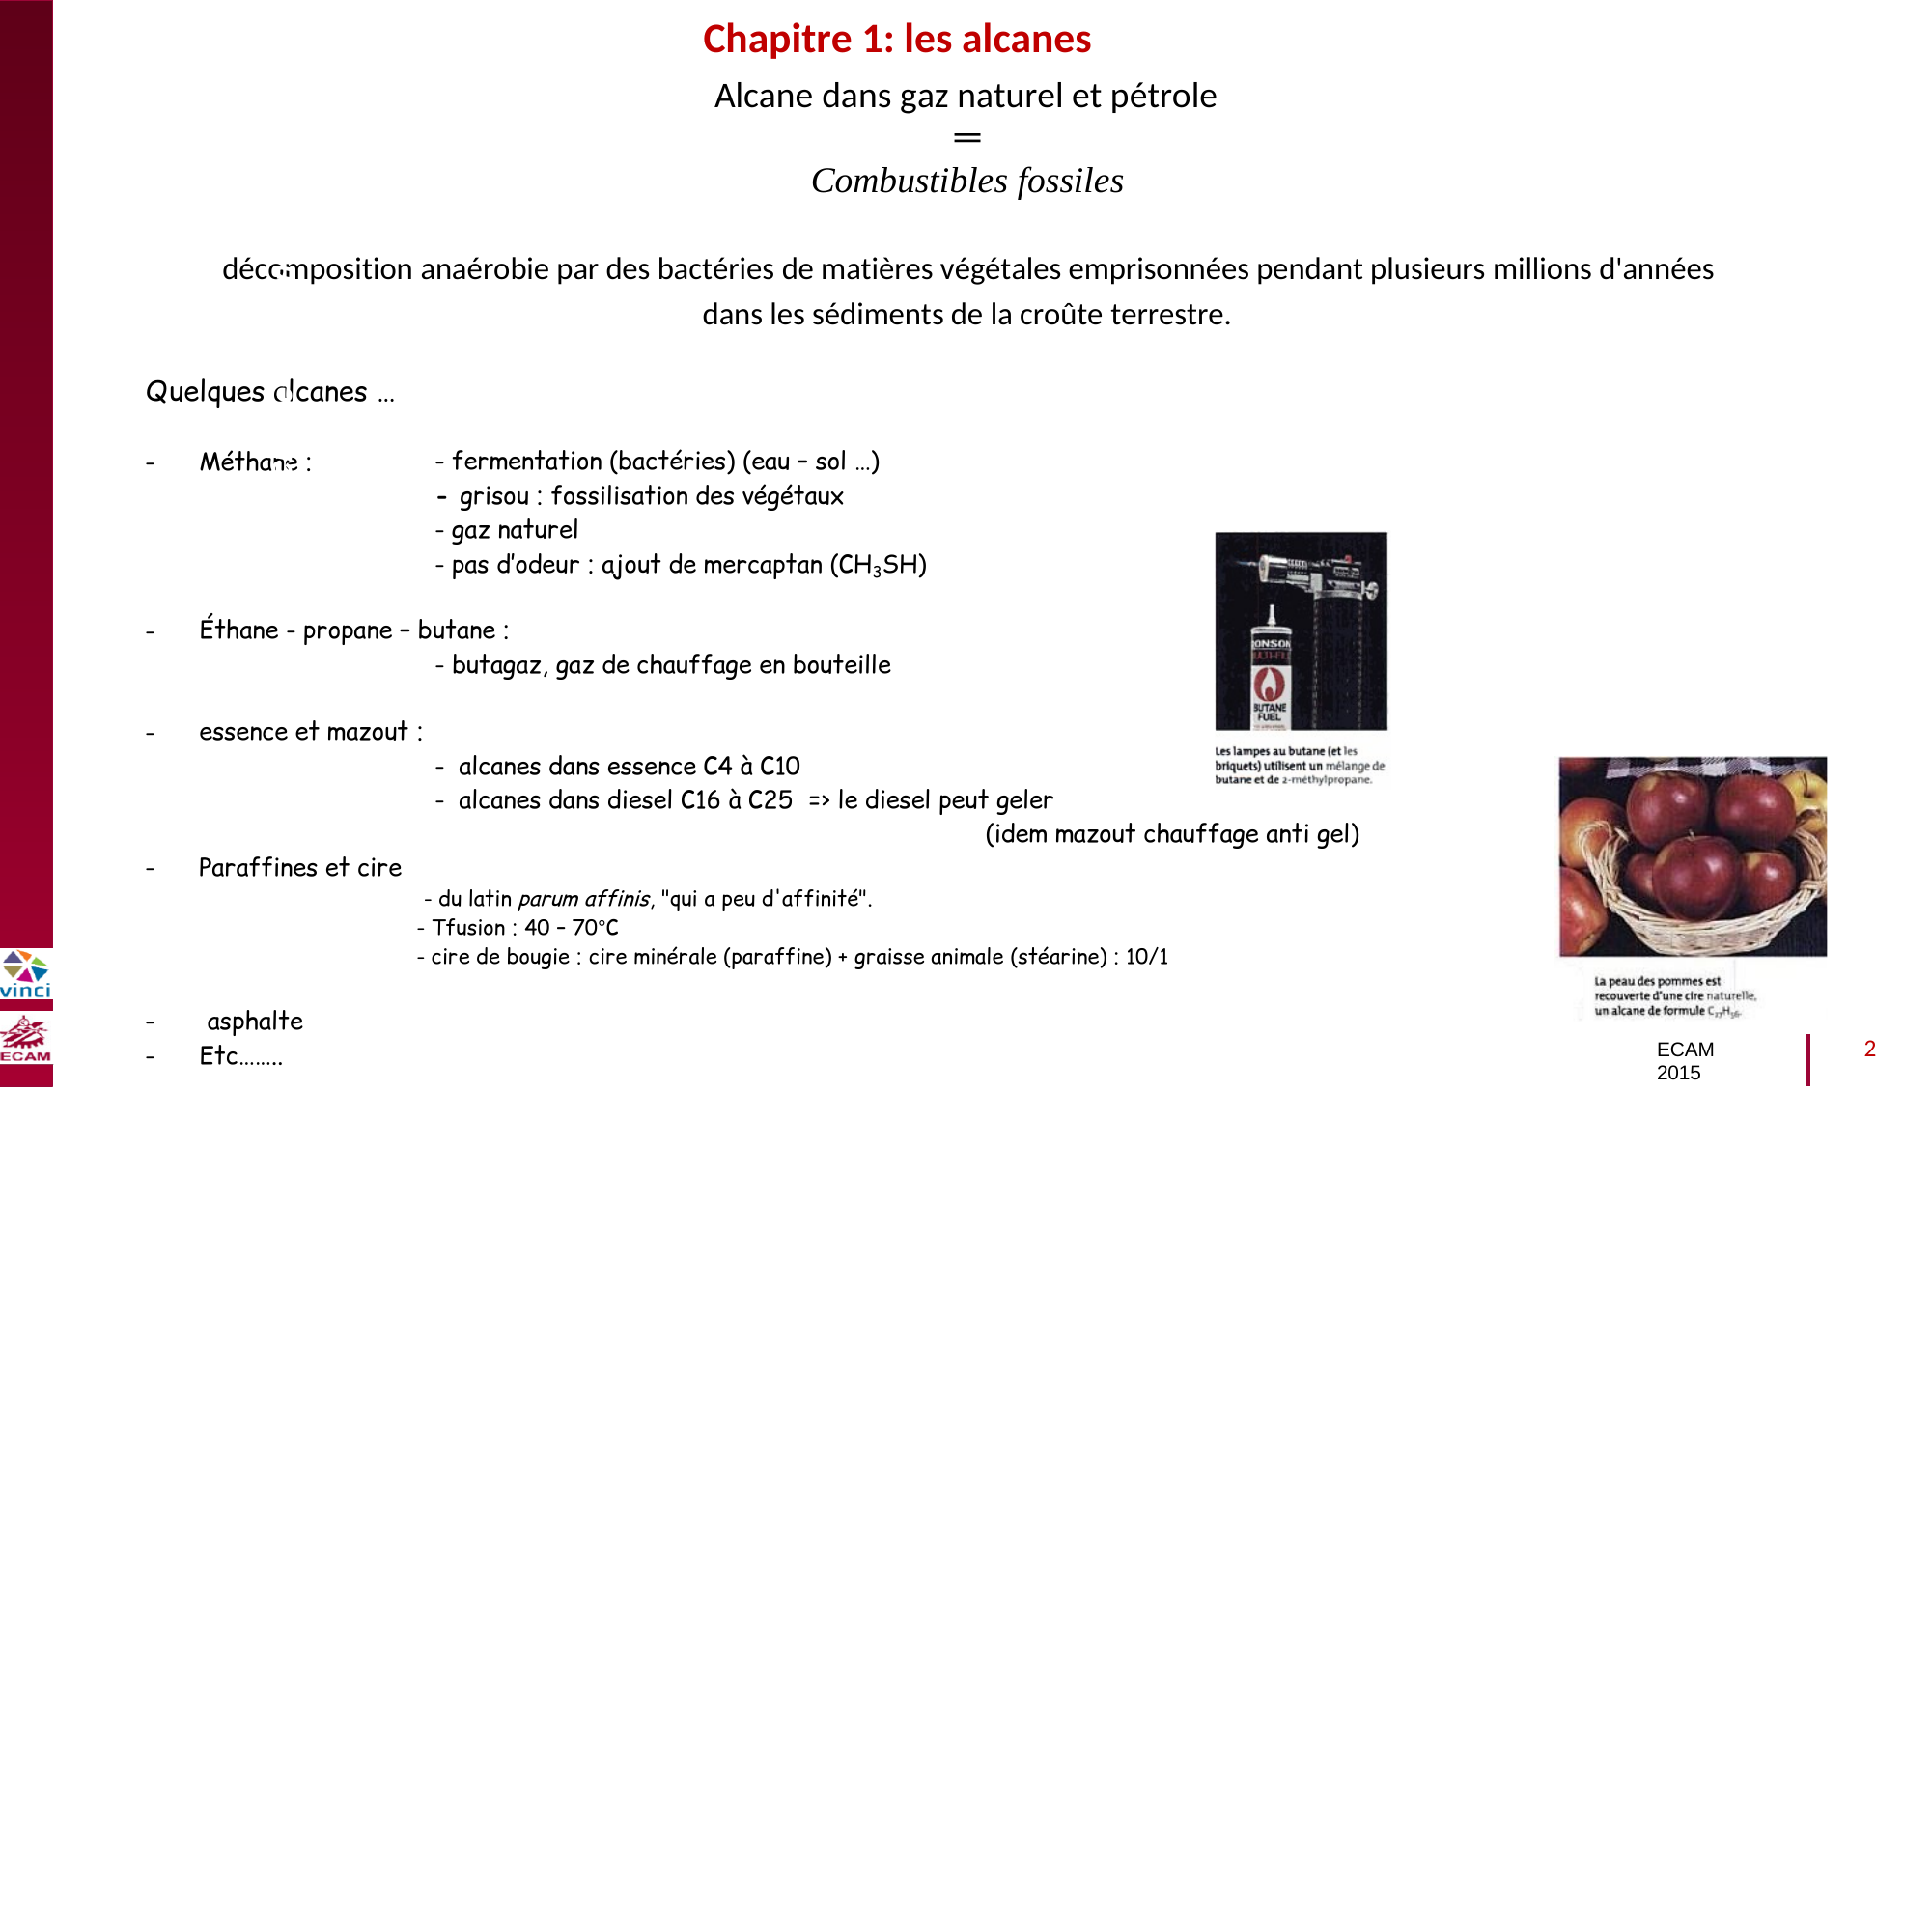

Chapitre 1: les alcanes
Alcane dans gaz naturel et pétrole
═
Combustibles fossiles
décomposition anaérobie par des bactéries de matières végétales emprisonnées pendant plusieurs millions d'années
dans les sédiments de la croûte terrestre.
B2040-Chimie du vivant et environnement
Quelques alcanes …
-
Méthane :
- fermentation (bactéries) (eau – sol …)
- grisou : fossilisation des végétaux
- gaz naturel
- pas d’odeur : ajout de mercaptan (CH3SH)

-
Éthane - propane – butane :
- butagaz, gaz de chauffage en bouteille
-
essence et mazout :
-  alcanes dans essence C4 à C10
-  alcanes dans diesel C16 à C25 => le diesel peut geler
(idem mazout chauffage anti gel)
Paraffines et cire
- du latin parum affinis, "qui a peu d'affinité".
- Tfusion : 40 – 70°C
- cire de bougie : cire minérale (paraffine) + graisse animale (stéarine) : 10/1

-

-
-
asphalte
Etc……..

2
ECAM 2015